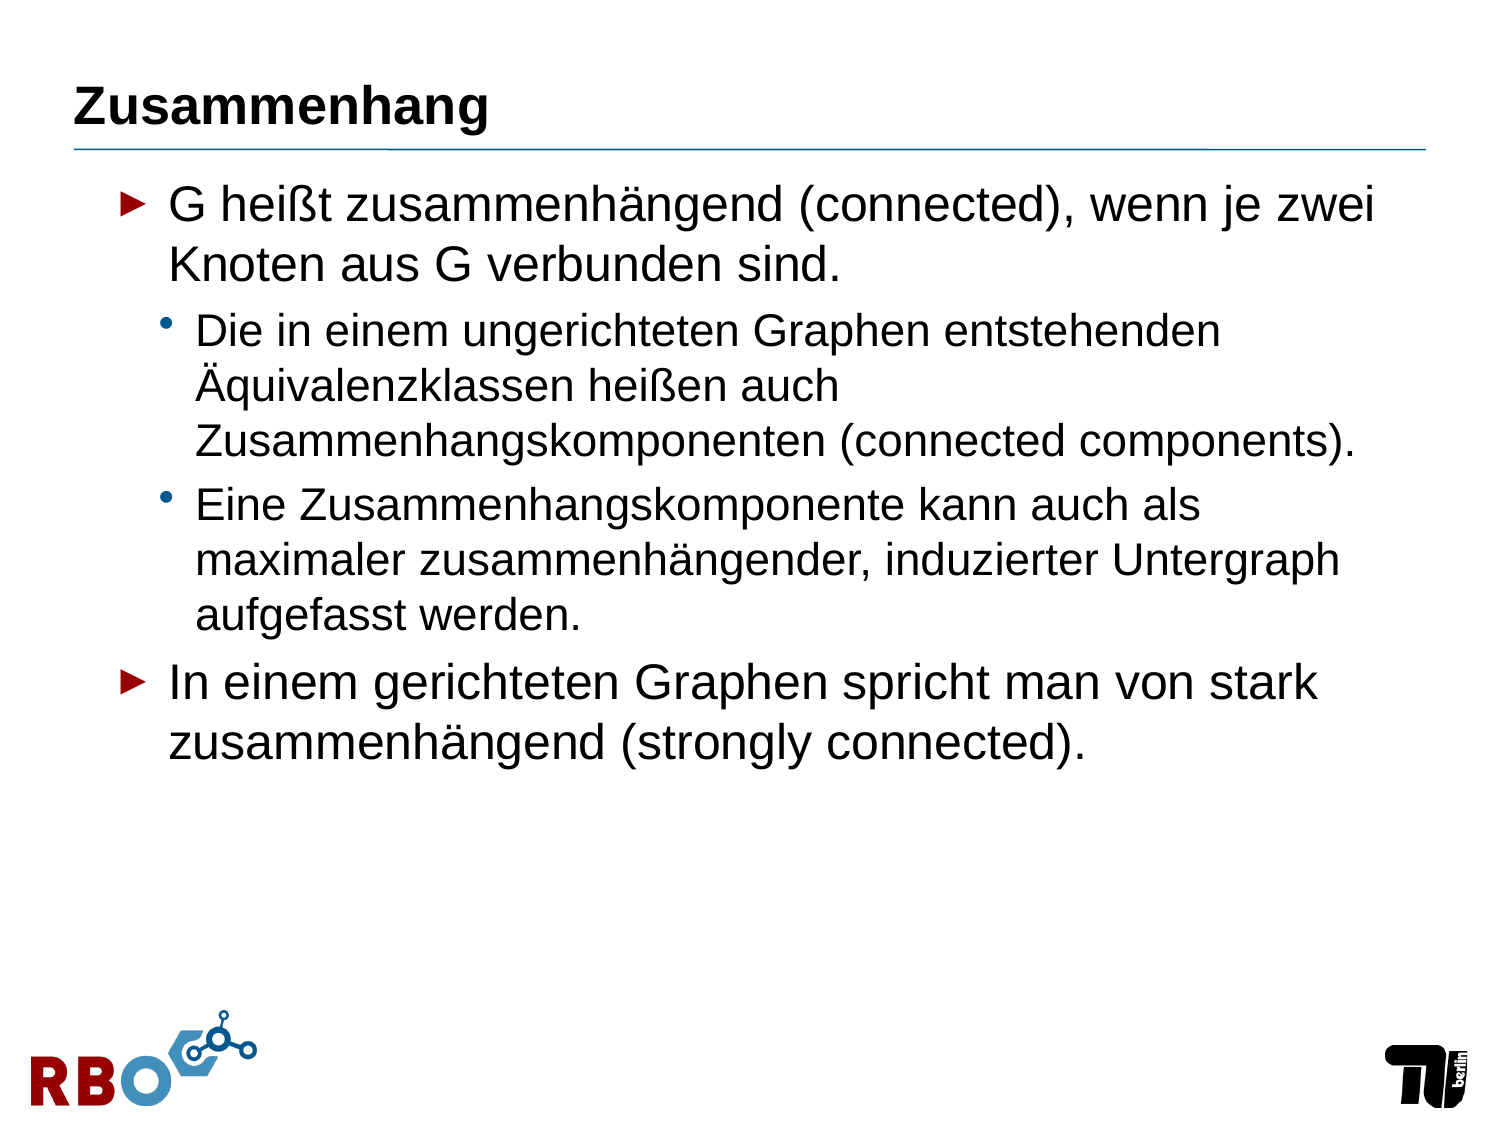

# Zusammenhang
G heißt zusammenhängend (connected), wenn je zwei Knoten aus G verbunden sind.
Die in einem ungerichteten Graphen entstehenden Äquivalenzklassen heißen auch Zusammenhangskomponenten (connected components).
Eine Zusammenhangskomponente kann auch als maximaler zusammenhängender, induzierter Untergraph aufgefasst werden.
In einem gerichteten Graphen spricht man von stark zusammenhängend (strongly connected).